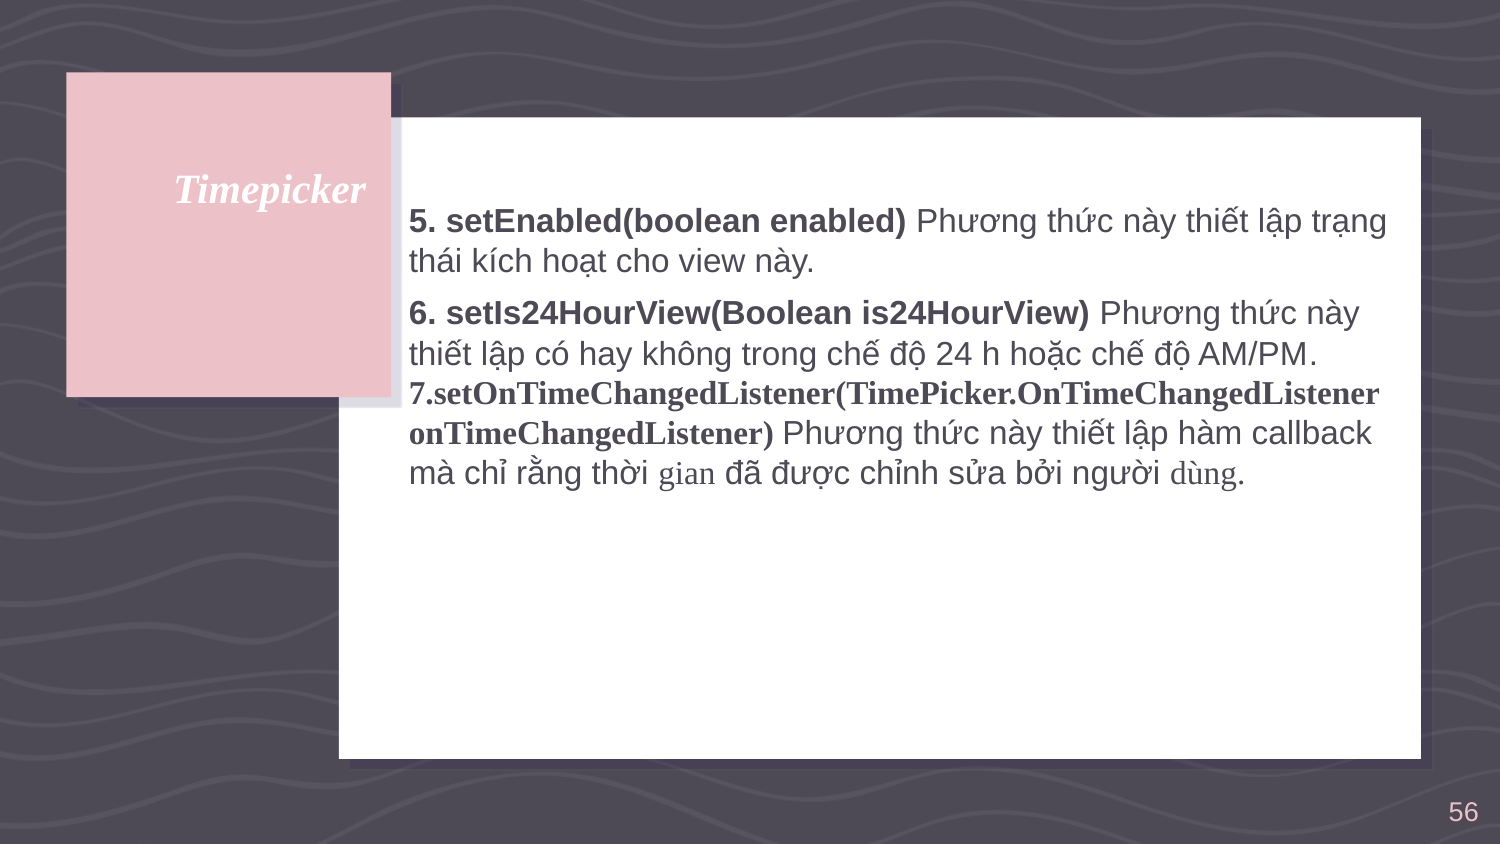

# Timepicker
5. setEnabled(boolean enabled) Phương thức này thiết lập trạng thái kích hoạt cho view này.
6. setIs24HourView(Boolean is24HourView) Phương thức này thiết lập có hay không trong chế độ 24 h hoặc chế độ AM/PM.     7.setOnTimeChangedListener(TimePicker.OnTimeChangedListener onTimeChangedListener) Phương thức này thiết lập hàm callback mà chỉ rằng thời gian đã được chỉnh sửa bởi người dùng.
56